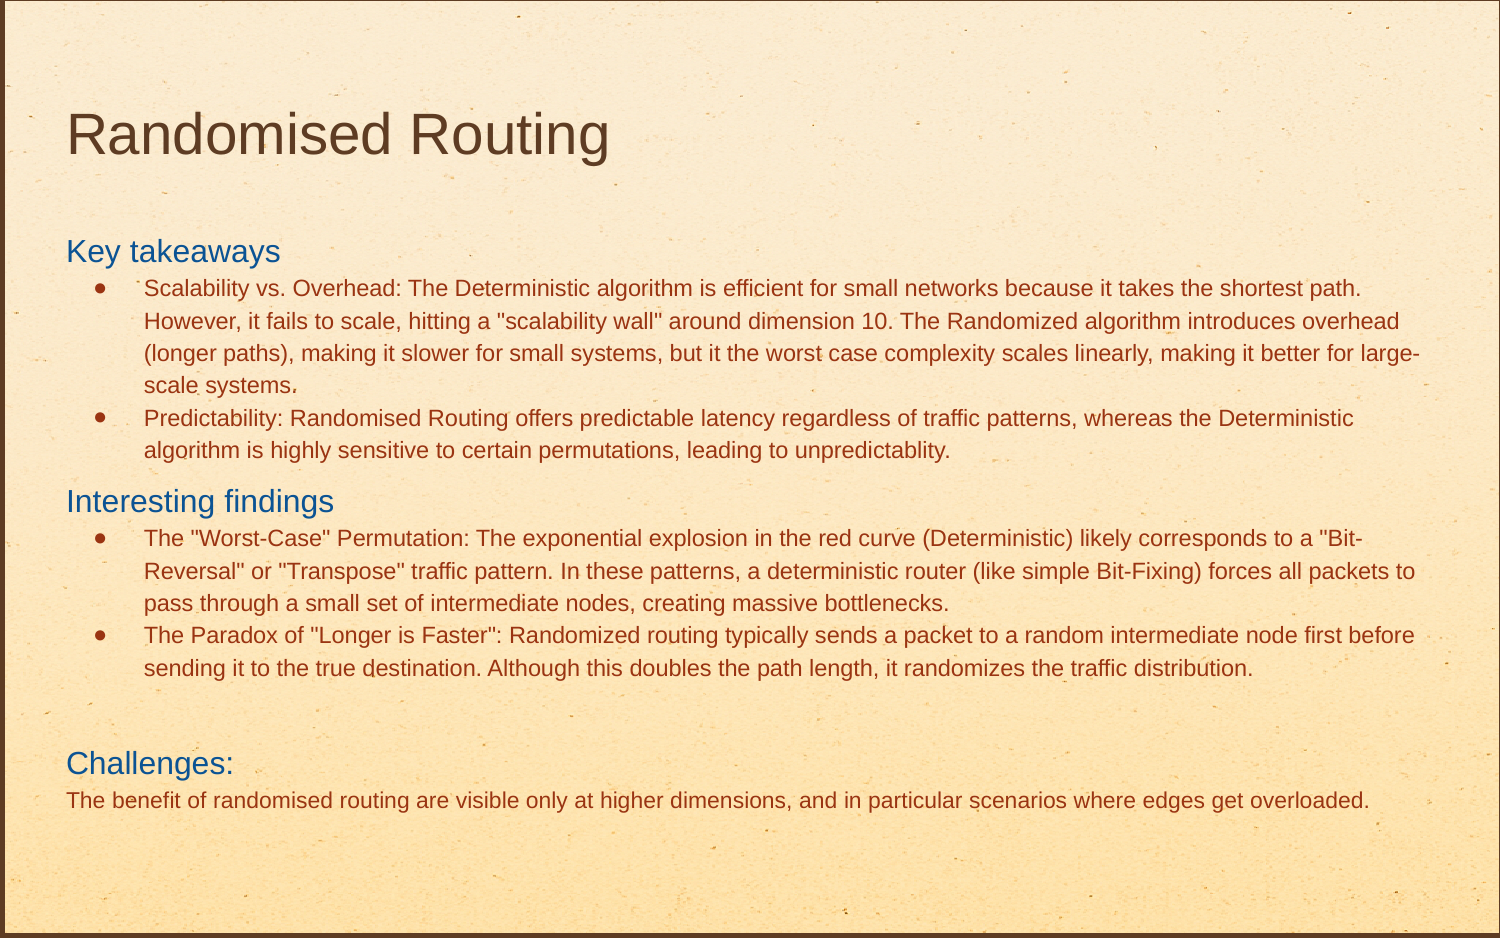

# Randomised Routing
Key takeaways
Scalability vs. Overhead: The Deterministic algorithm is efficient for small networks because it takes the shortest path. However, it fails to scale, hitting a "scalability wall" around dimension 10. The Randomized algorithm introduces overhead (longer paths), making it slower for small systems, but it the worst case complexity scales linearly, making it better for large-scale systems.
Predictability: Randomised Routing offers predictable latency regardless of traffic patterns, whereas the Deterministic algorithm is highly sensitive to certain permutations, leading to unpredictablity.
Interesting findings
The "Worst-Case" Permutation: The exponential explosion in the red curve (Deterministic) likely corresponds to a "Bit-Reversal" or "Transpose" traffic pattern. In these patterns, a deterministic router (like simple Bit-Fixing) forces all packets to pass through a small set of intermediate nodes, creating massive bottlenecks.
The Paradox of "Longer is Faster": Randomized routing typically sends a packet to a random intermediate node first before sending it to the true destination. Although this doubles the path length, it randomizes the traffic distribution.

Challenges:
The benefit of randomised routing are visible only at higher dimensions, and in particular scenarios where edges get overloaded.